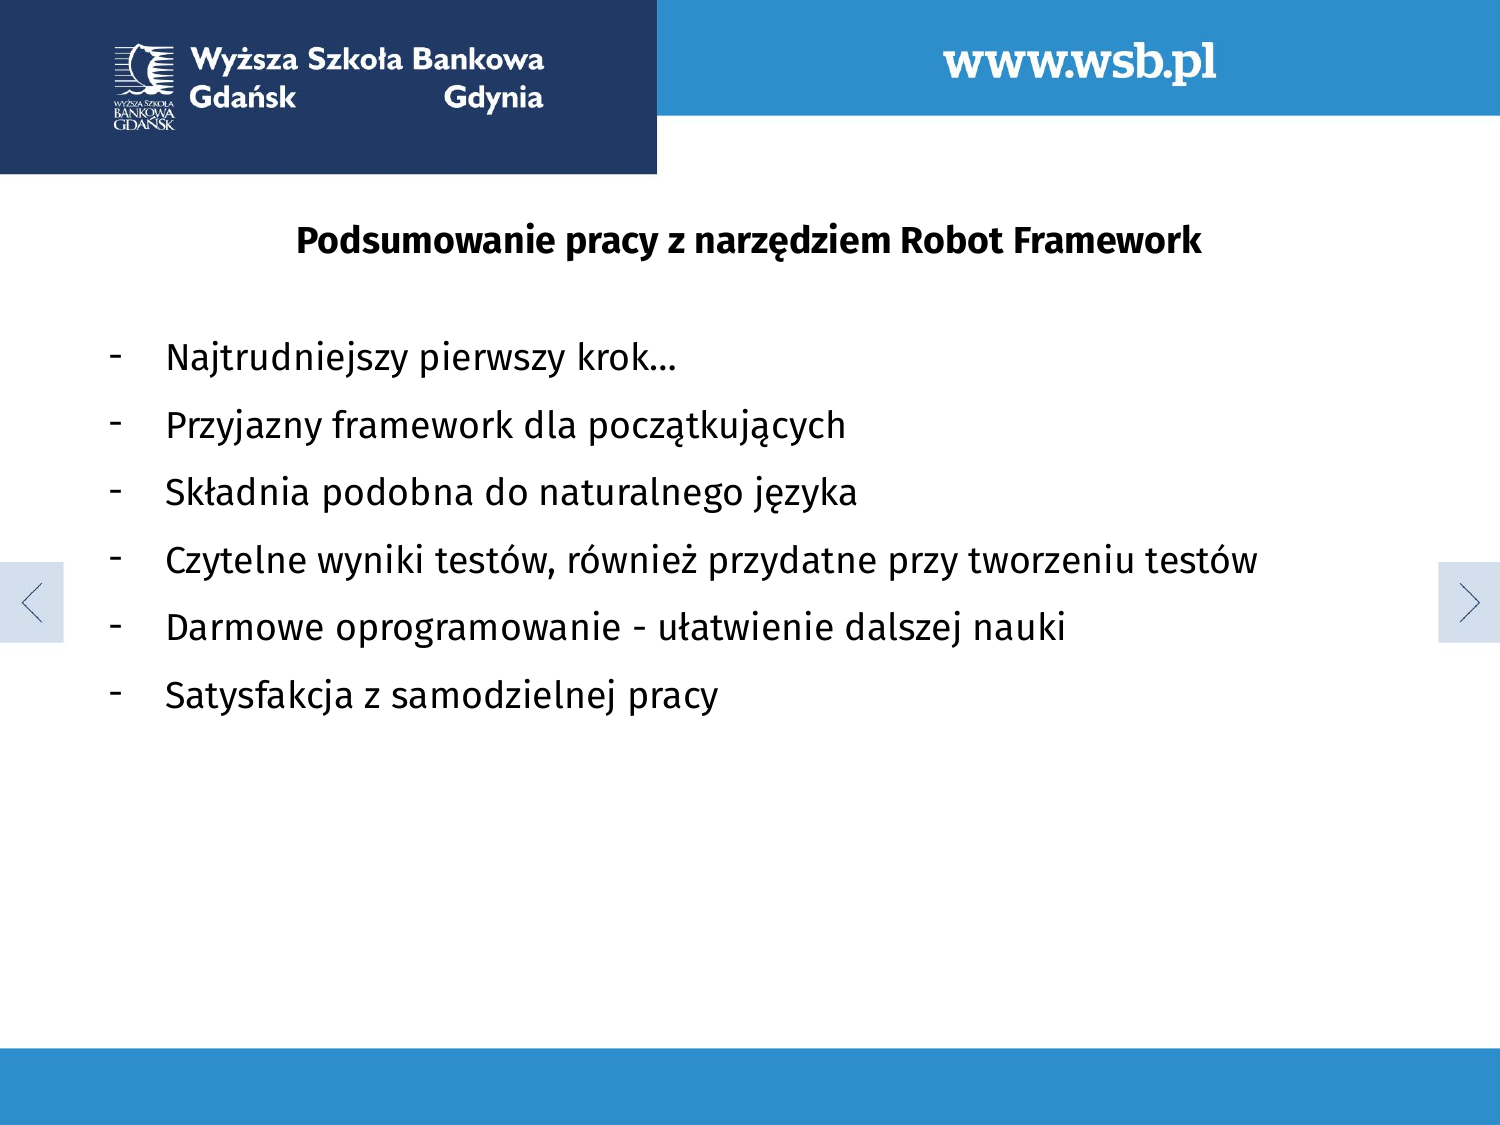

# Podsumowanie pracy z narzędziem Robot Framework
Najtrudniejszy pierwszy krok…
Przyjazny framework dla początkujących
Składnia podobna do naturalnego języka
Czytelne wyniki testów, również przydatne przy tworzeniu testów
Darmowe oprogramowanie - ułatwienie dalszej nauki
Satysfakcja z samodzielnej pracy